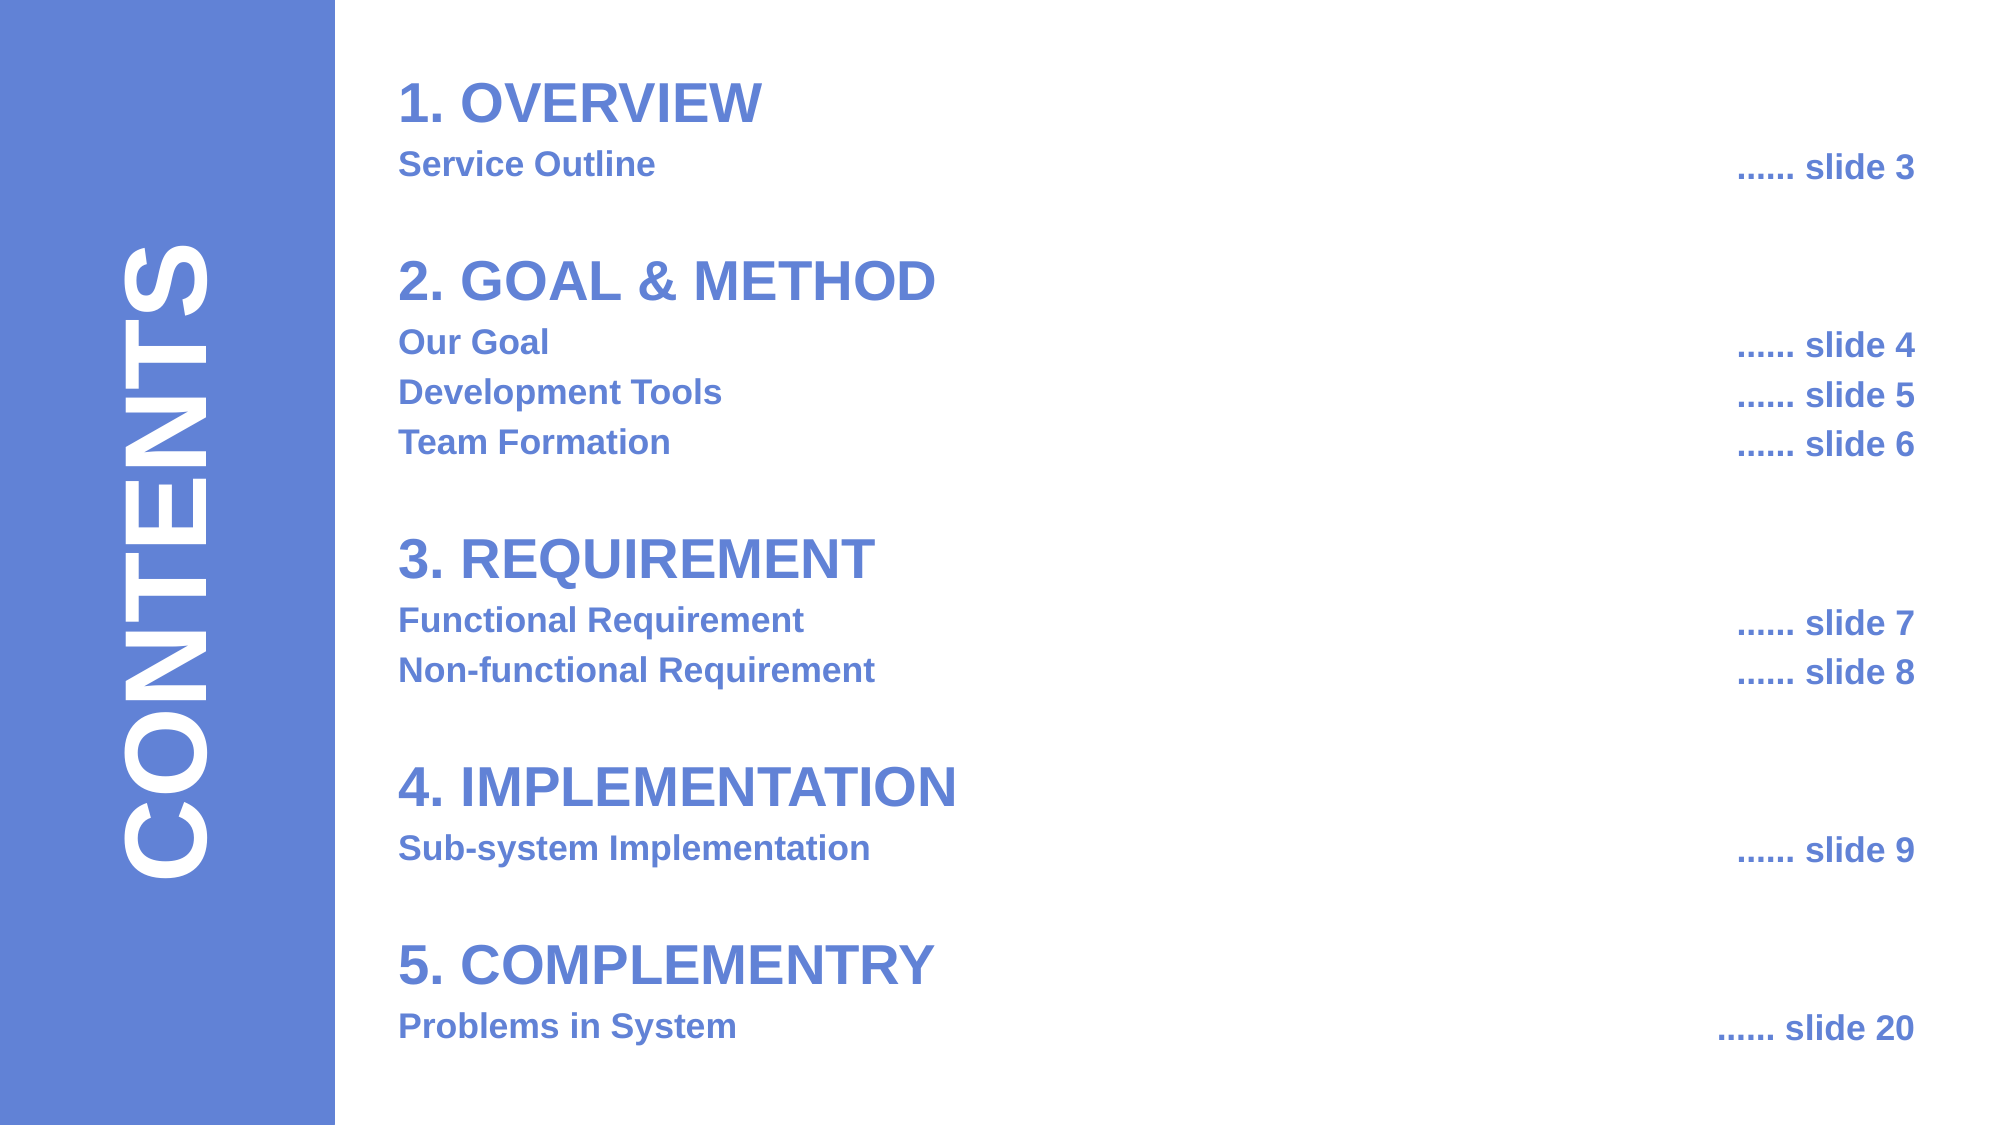

1. OVERVIEW
Service Outline

2. GOAL & METHOD
Our Goal
Development Tools
Team Formation

3. REQUIREMENT
Functional Requirement
Non-functional Requirement

4. IMPLEMENTATION
Sub-system Implementation

5. COMPLEMENTRY
Problems in System
1. OVERVIEW
...... slide 3

2. GOAL & METHOD
...... slide 4
...... slide 5
...... slide 6

3. REQUIREMENT
...... slide 7
...... slide 8

4. IMPLEMENTATION
...... slide 9

5. COMPLEMENTRY
...... slide 20
# CONTENTS